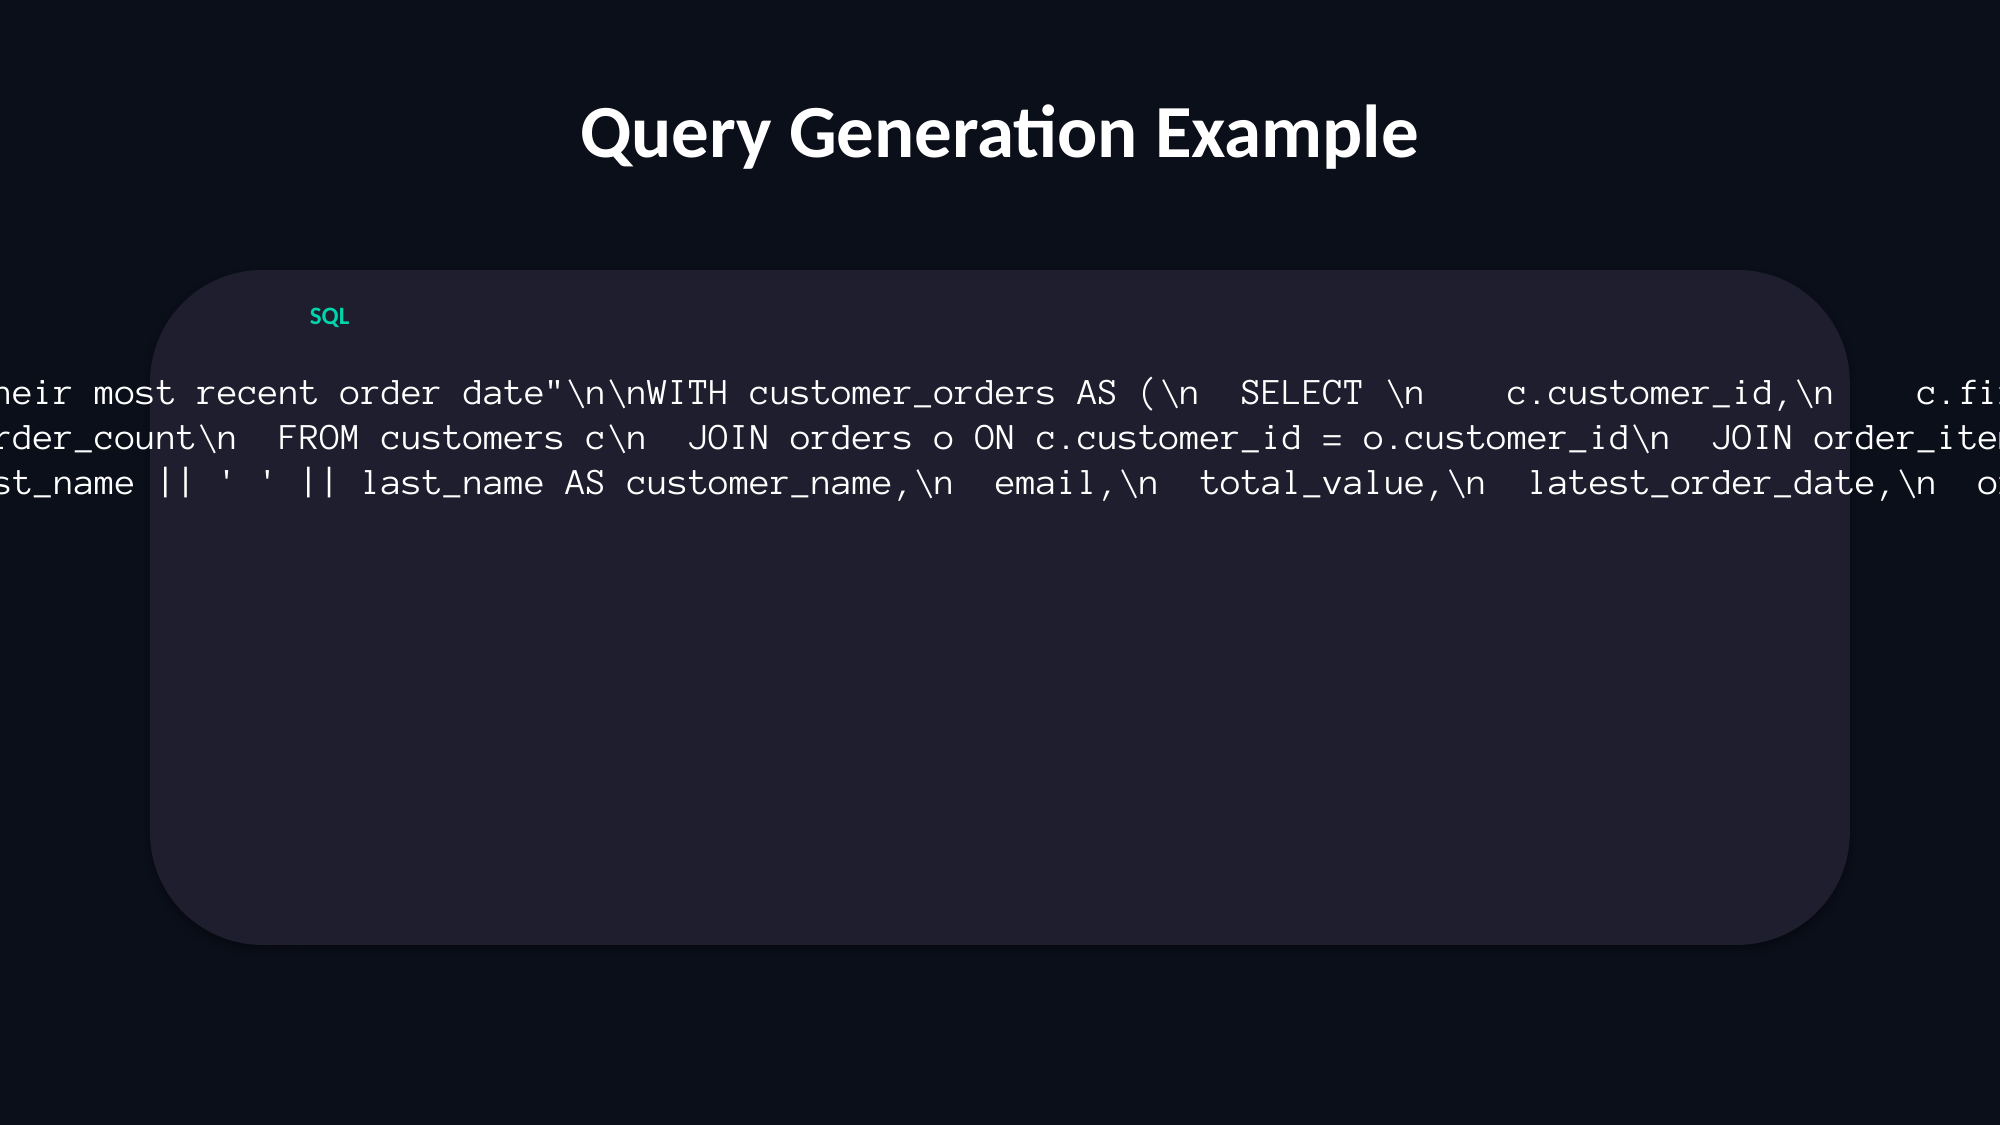

Query Generation Example

SQL
-- Prompt: "Find the top 5 customers by total order value in the\n-- last 90 days, including their most recent order date"\n\nWITH customer_orders AS (\n  SELECT \n    c.customer_id,\n    c.first_name,\n    c.last_name,\n    c.email,\n    SUM(oi.quantity * oi.unit_price) AS total_value,\n    MAX(o.order_date) AS latest_order_date,\n    COUNT(DISTINCT o.order_id) AS order_count\n  FROM customers c\n  JOIN orders o ON c.customer_id = o.customer_id\n  JOIN order_items oi ON o.order_id = oi.order_id\n  WHERE o.order_date >= CURRENT_DATE - INTERVAL '90 days'\n  GROUP BY c.customer_id, c.first_name, c.last_name, c.email\n)\nSELECT \n  customer_id,\n  first_name || ' ' || last_name AS customer_name,\n  email,\n  total_value,\n  latest_order_date,\n  order_count\nFROM customer_orders\nORDER BY total_value DESC\nLIMIT 5;